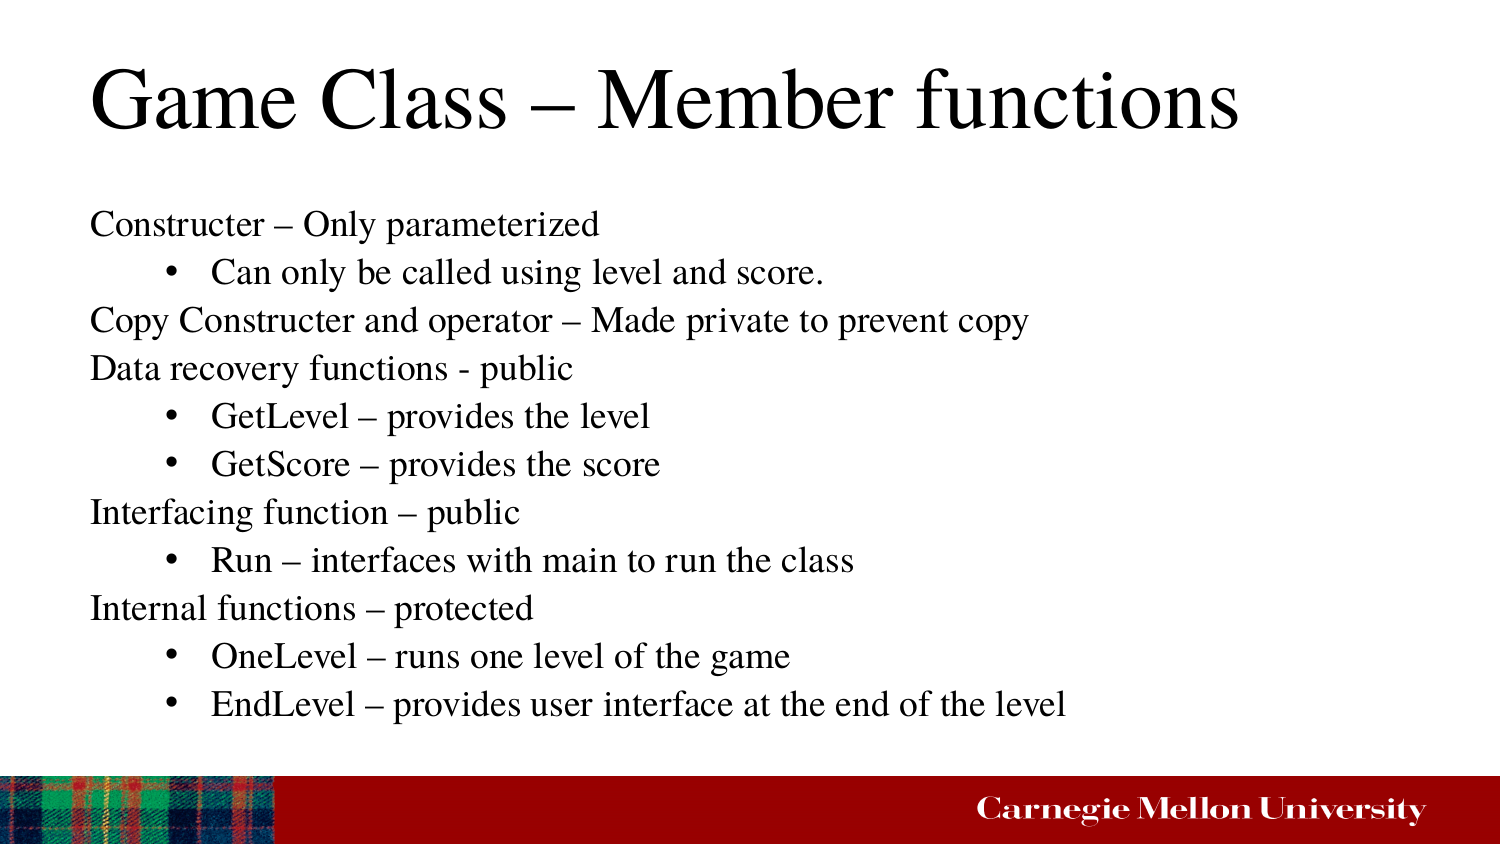

# Game Class – Member functions
Constructer – Only parameterized
Can only be called using level and score.
Copy Constructer and operator – Made private to prevent copy
Data recovery functions - public
GetLevel – provides the level
GetScore – provides the score
Interfacing function – public
Run – interfaces with main to run the class
Internal functions – protected
OneLevel – runs one level of the game
EndLevel – provides user interface at the end of the level